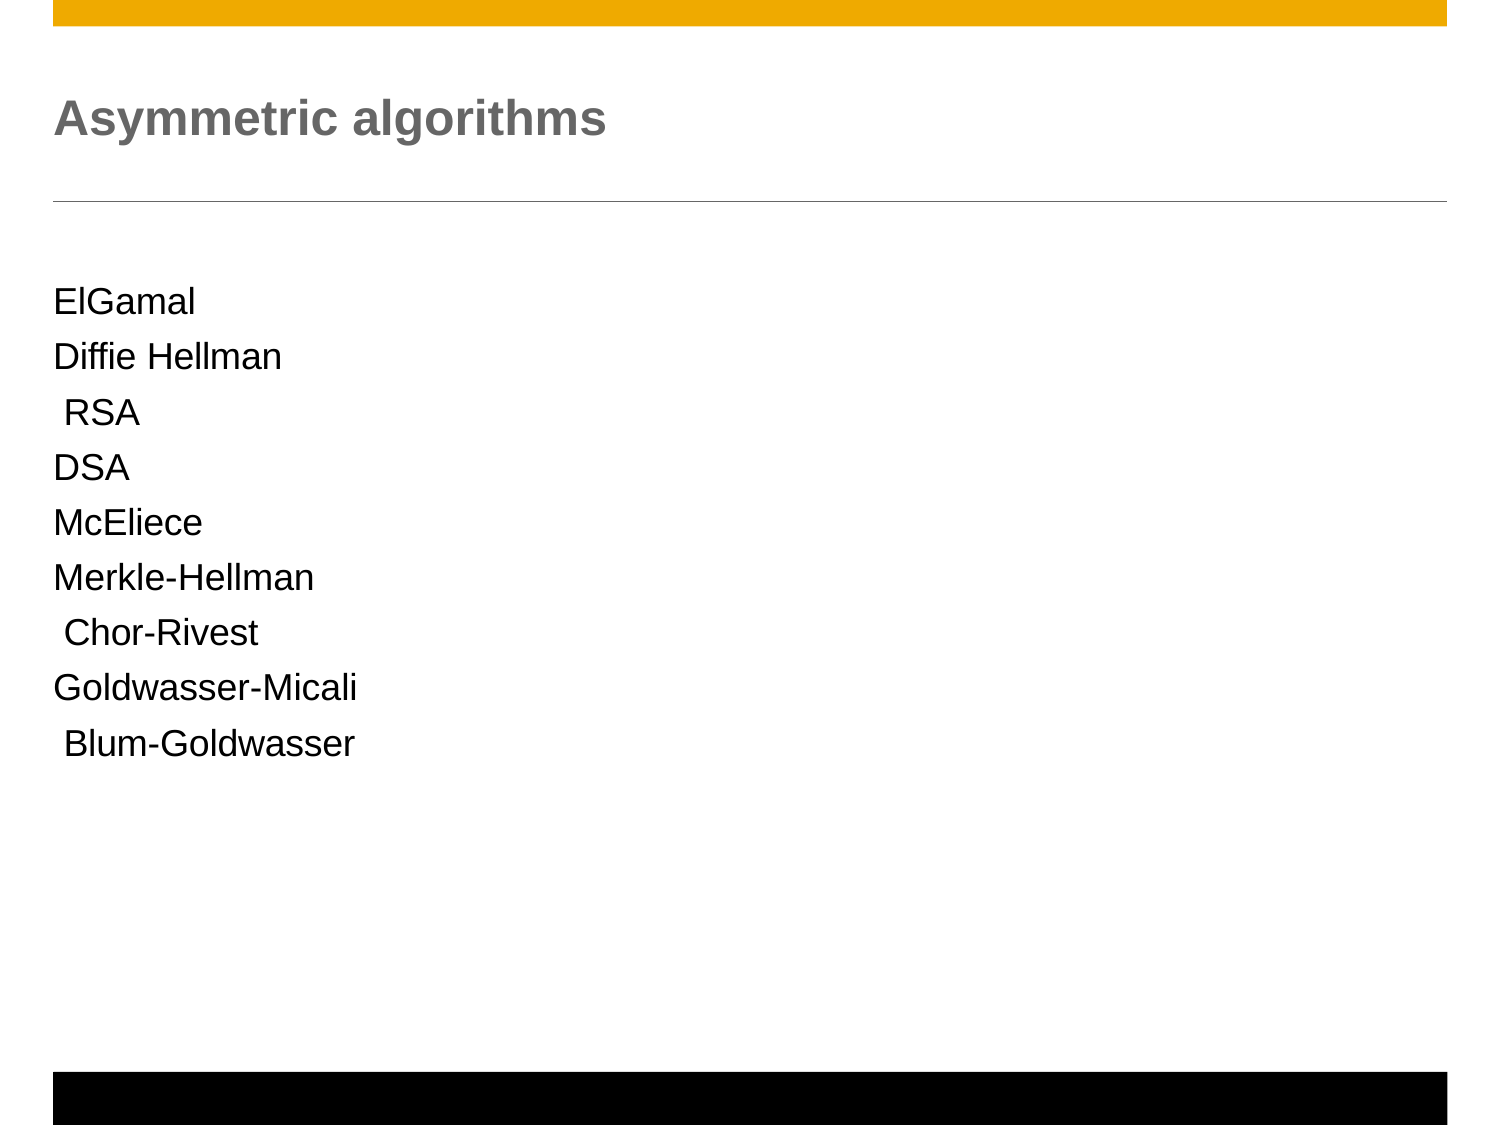

# Asymmetric algorithms

ElGamal  Diffie Hellman  RSA
DSA
McEliece  Merkle-Hellman  Chor-Rivest
Goldwasser-Micali  Blum-Goldwasser

©  2011 SAP AG. All rights reserved.